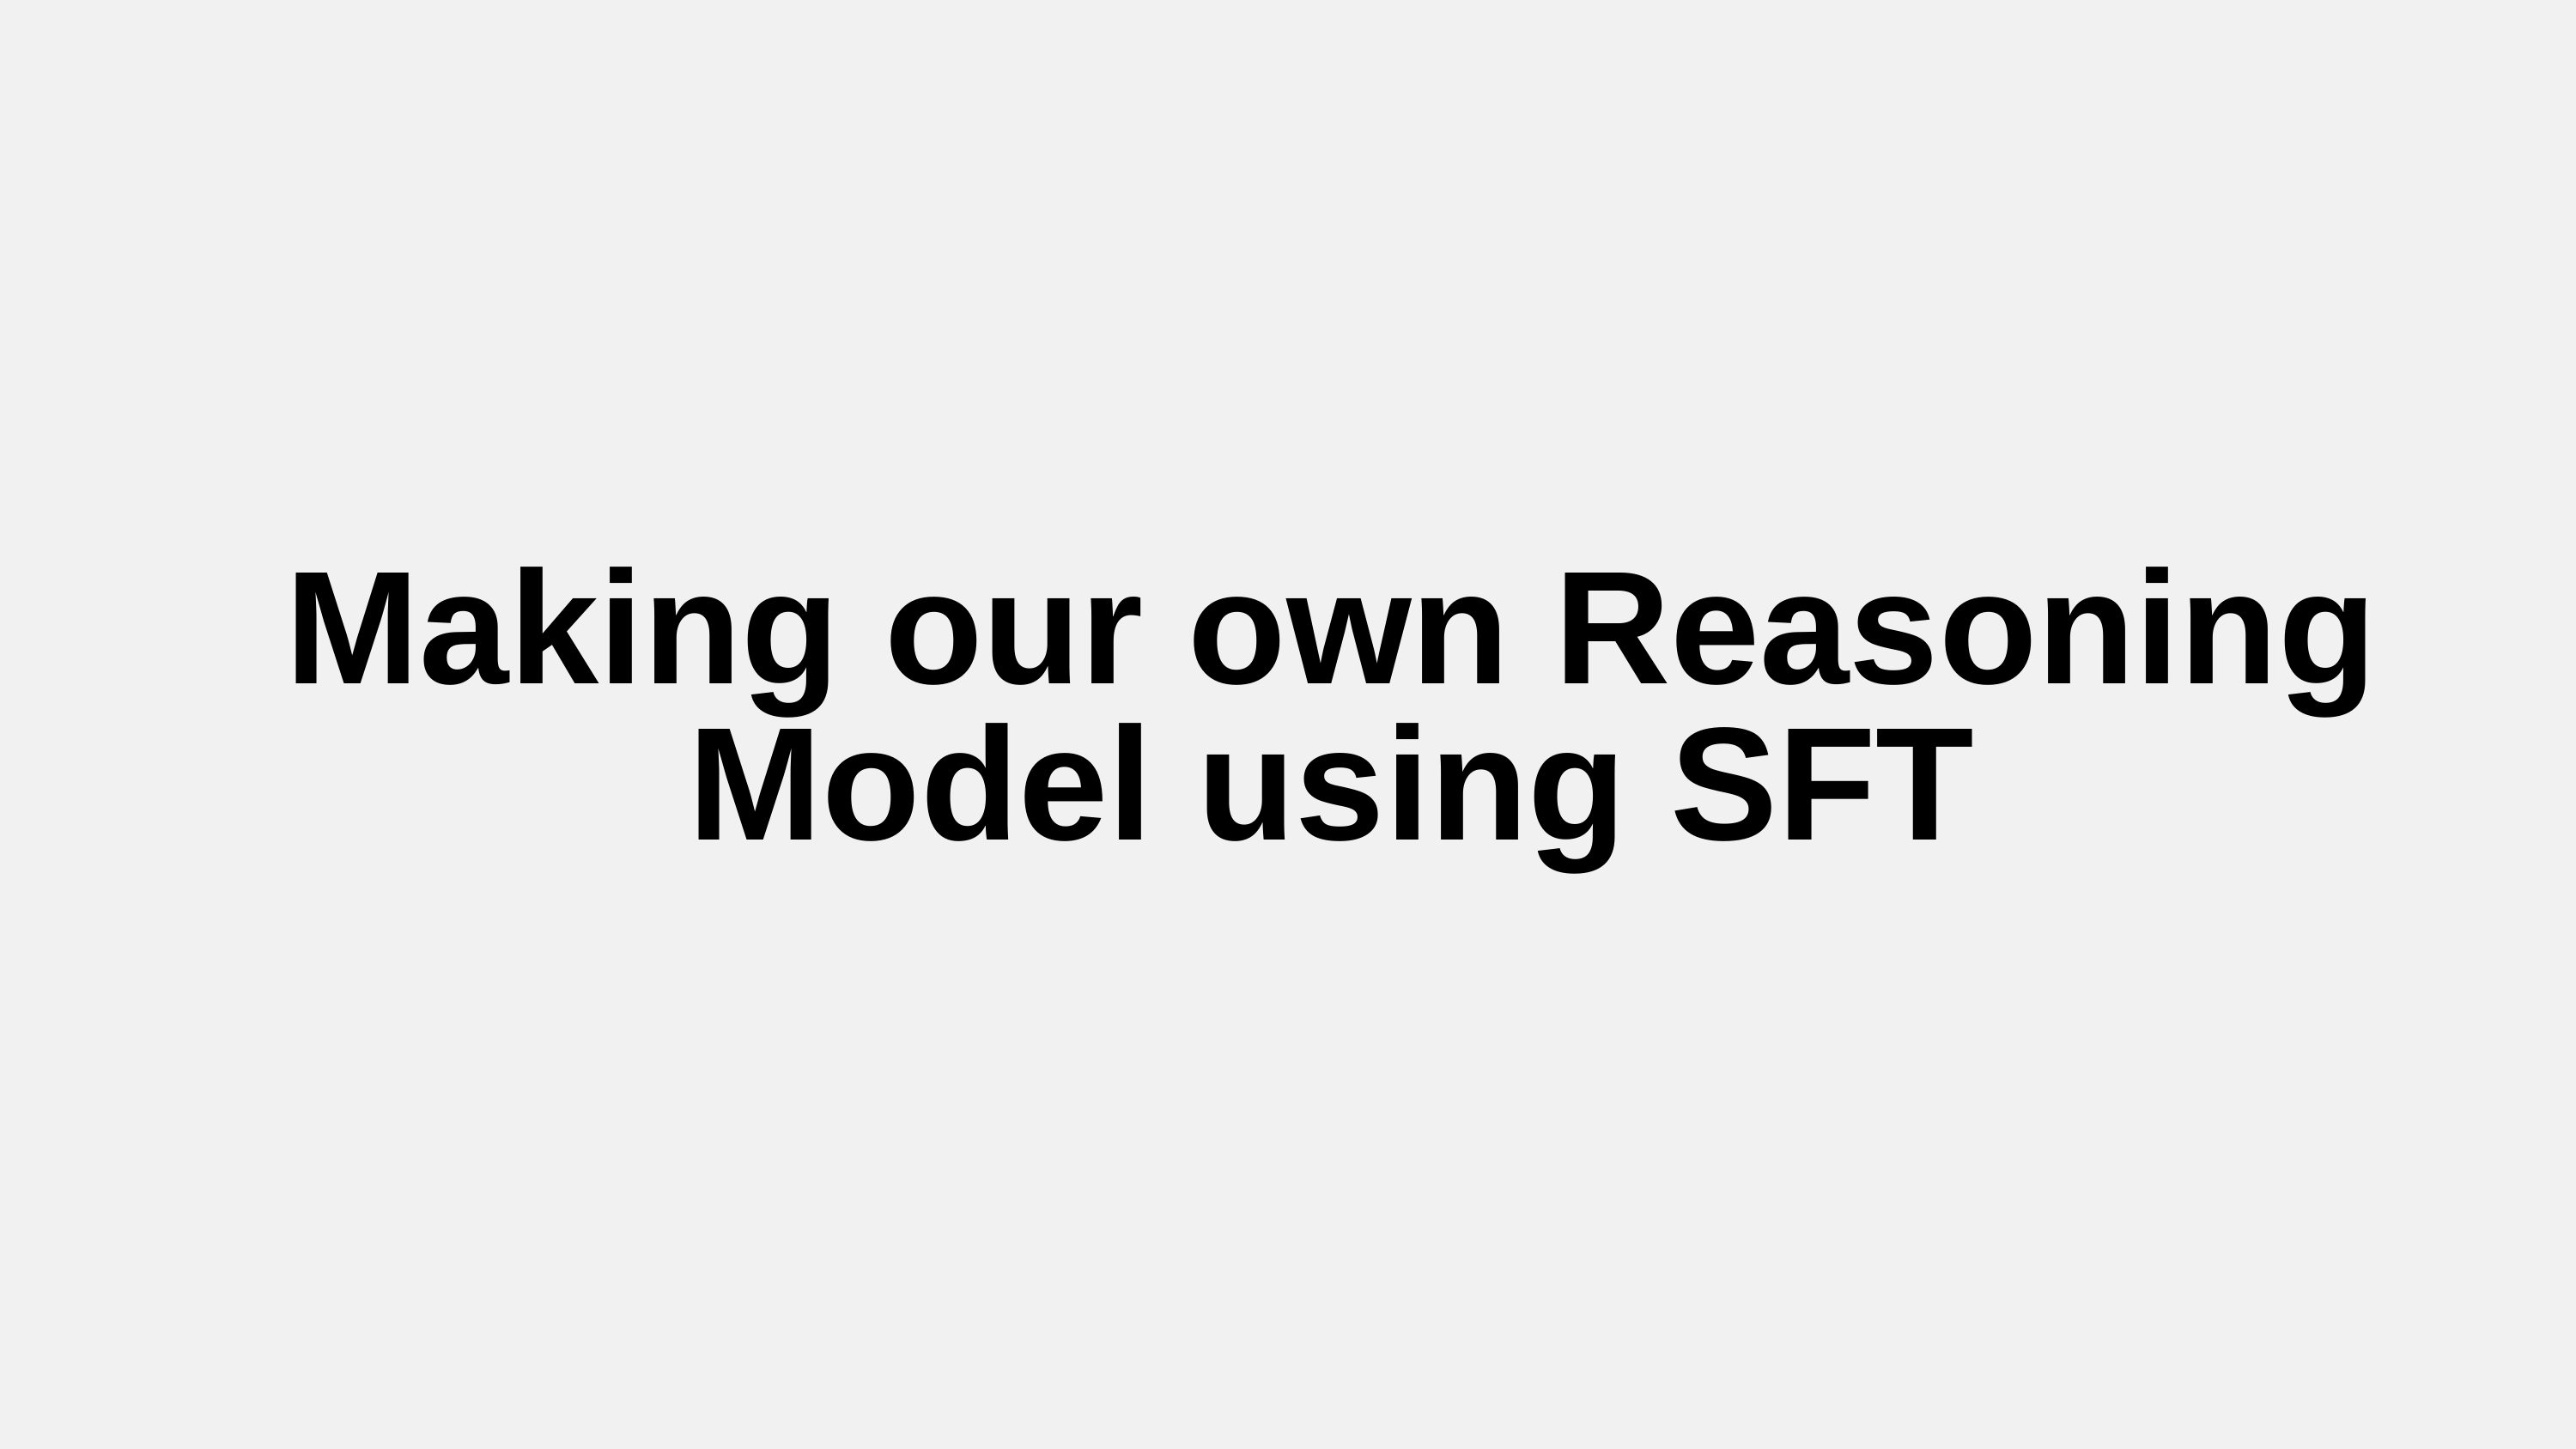

Making our own Reasoning Model using SFT